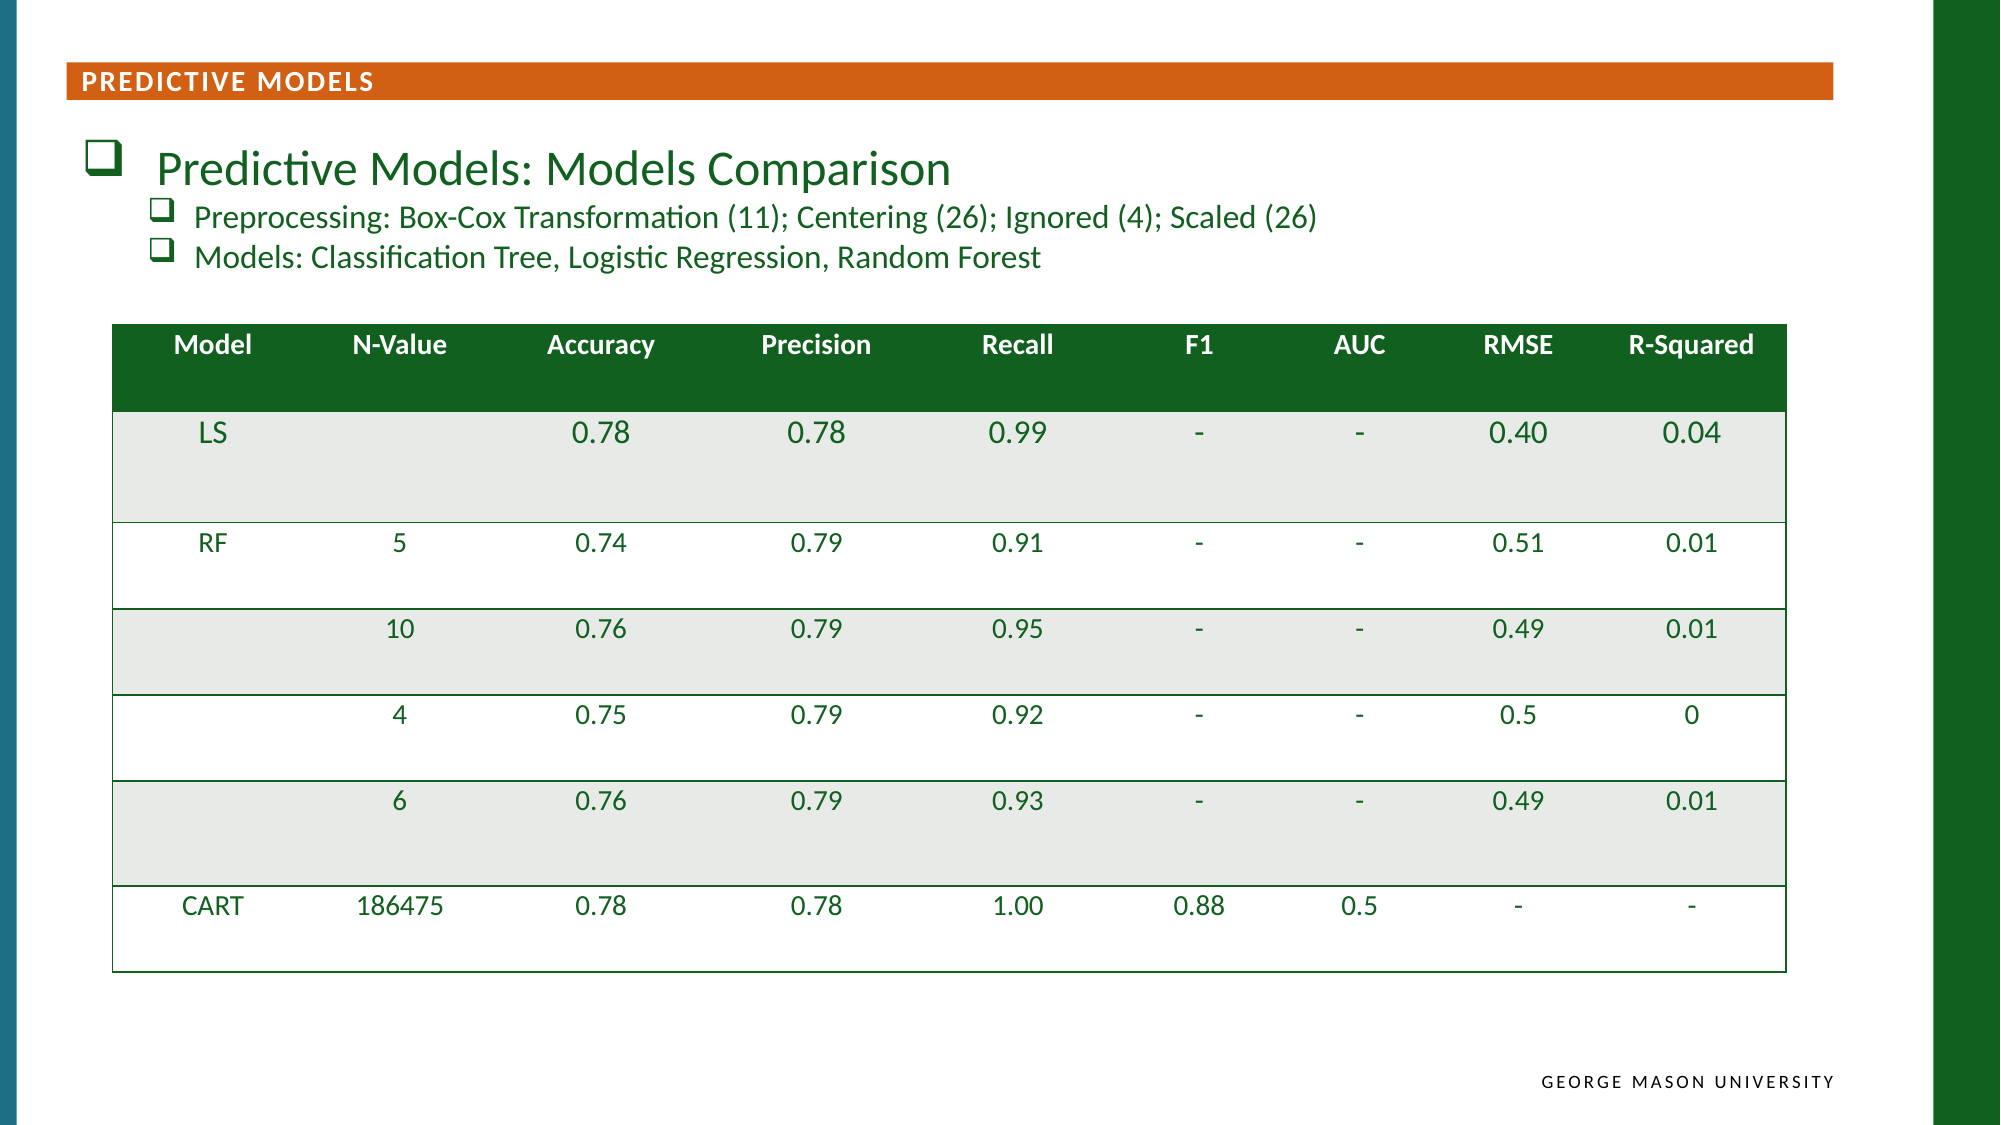

Predictive models

Predictive Models: Models Comparison
Preprocessing: Box-Cox Transformation (11); Centering (26); Ignored (4); Scaled (26)
Models: Classification Tree, Logistic Regression, Random Forest

| Model | N-Value | Accuracy | Precision | Recall | F1 | AUC | RMSE | R-Squared |
| --- | --- | --- | --- | --- | --- | --- | --- | --- |
| LS |  | 0.78 | 0.78 | 0.99 | - | - | 0.40 | 0.04 |
| RF | 5 | 0.74 | 0.79 | 0.91 | - | - | 0.51 | 0.01 |
|  | 10 | 0.76 | 0.79 | 0.95 | - | - | 0.49 | 0.01 |
|  | 4 | 0.75 | 0.79 | 0.92 | - | - | 0.5 | 0 |
|  | 6 | 0.76 | 0.79 | 0.93 | - | - | 0.49 | 0.01 |
| CART | 186475 | 0.78 | 0.78 | 1.00 | 0.88 | 0.5 | - | - |